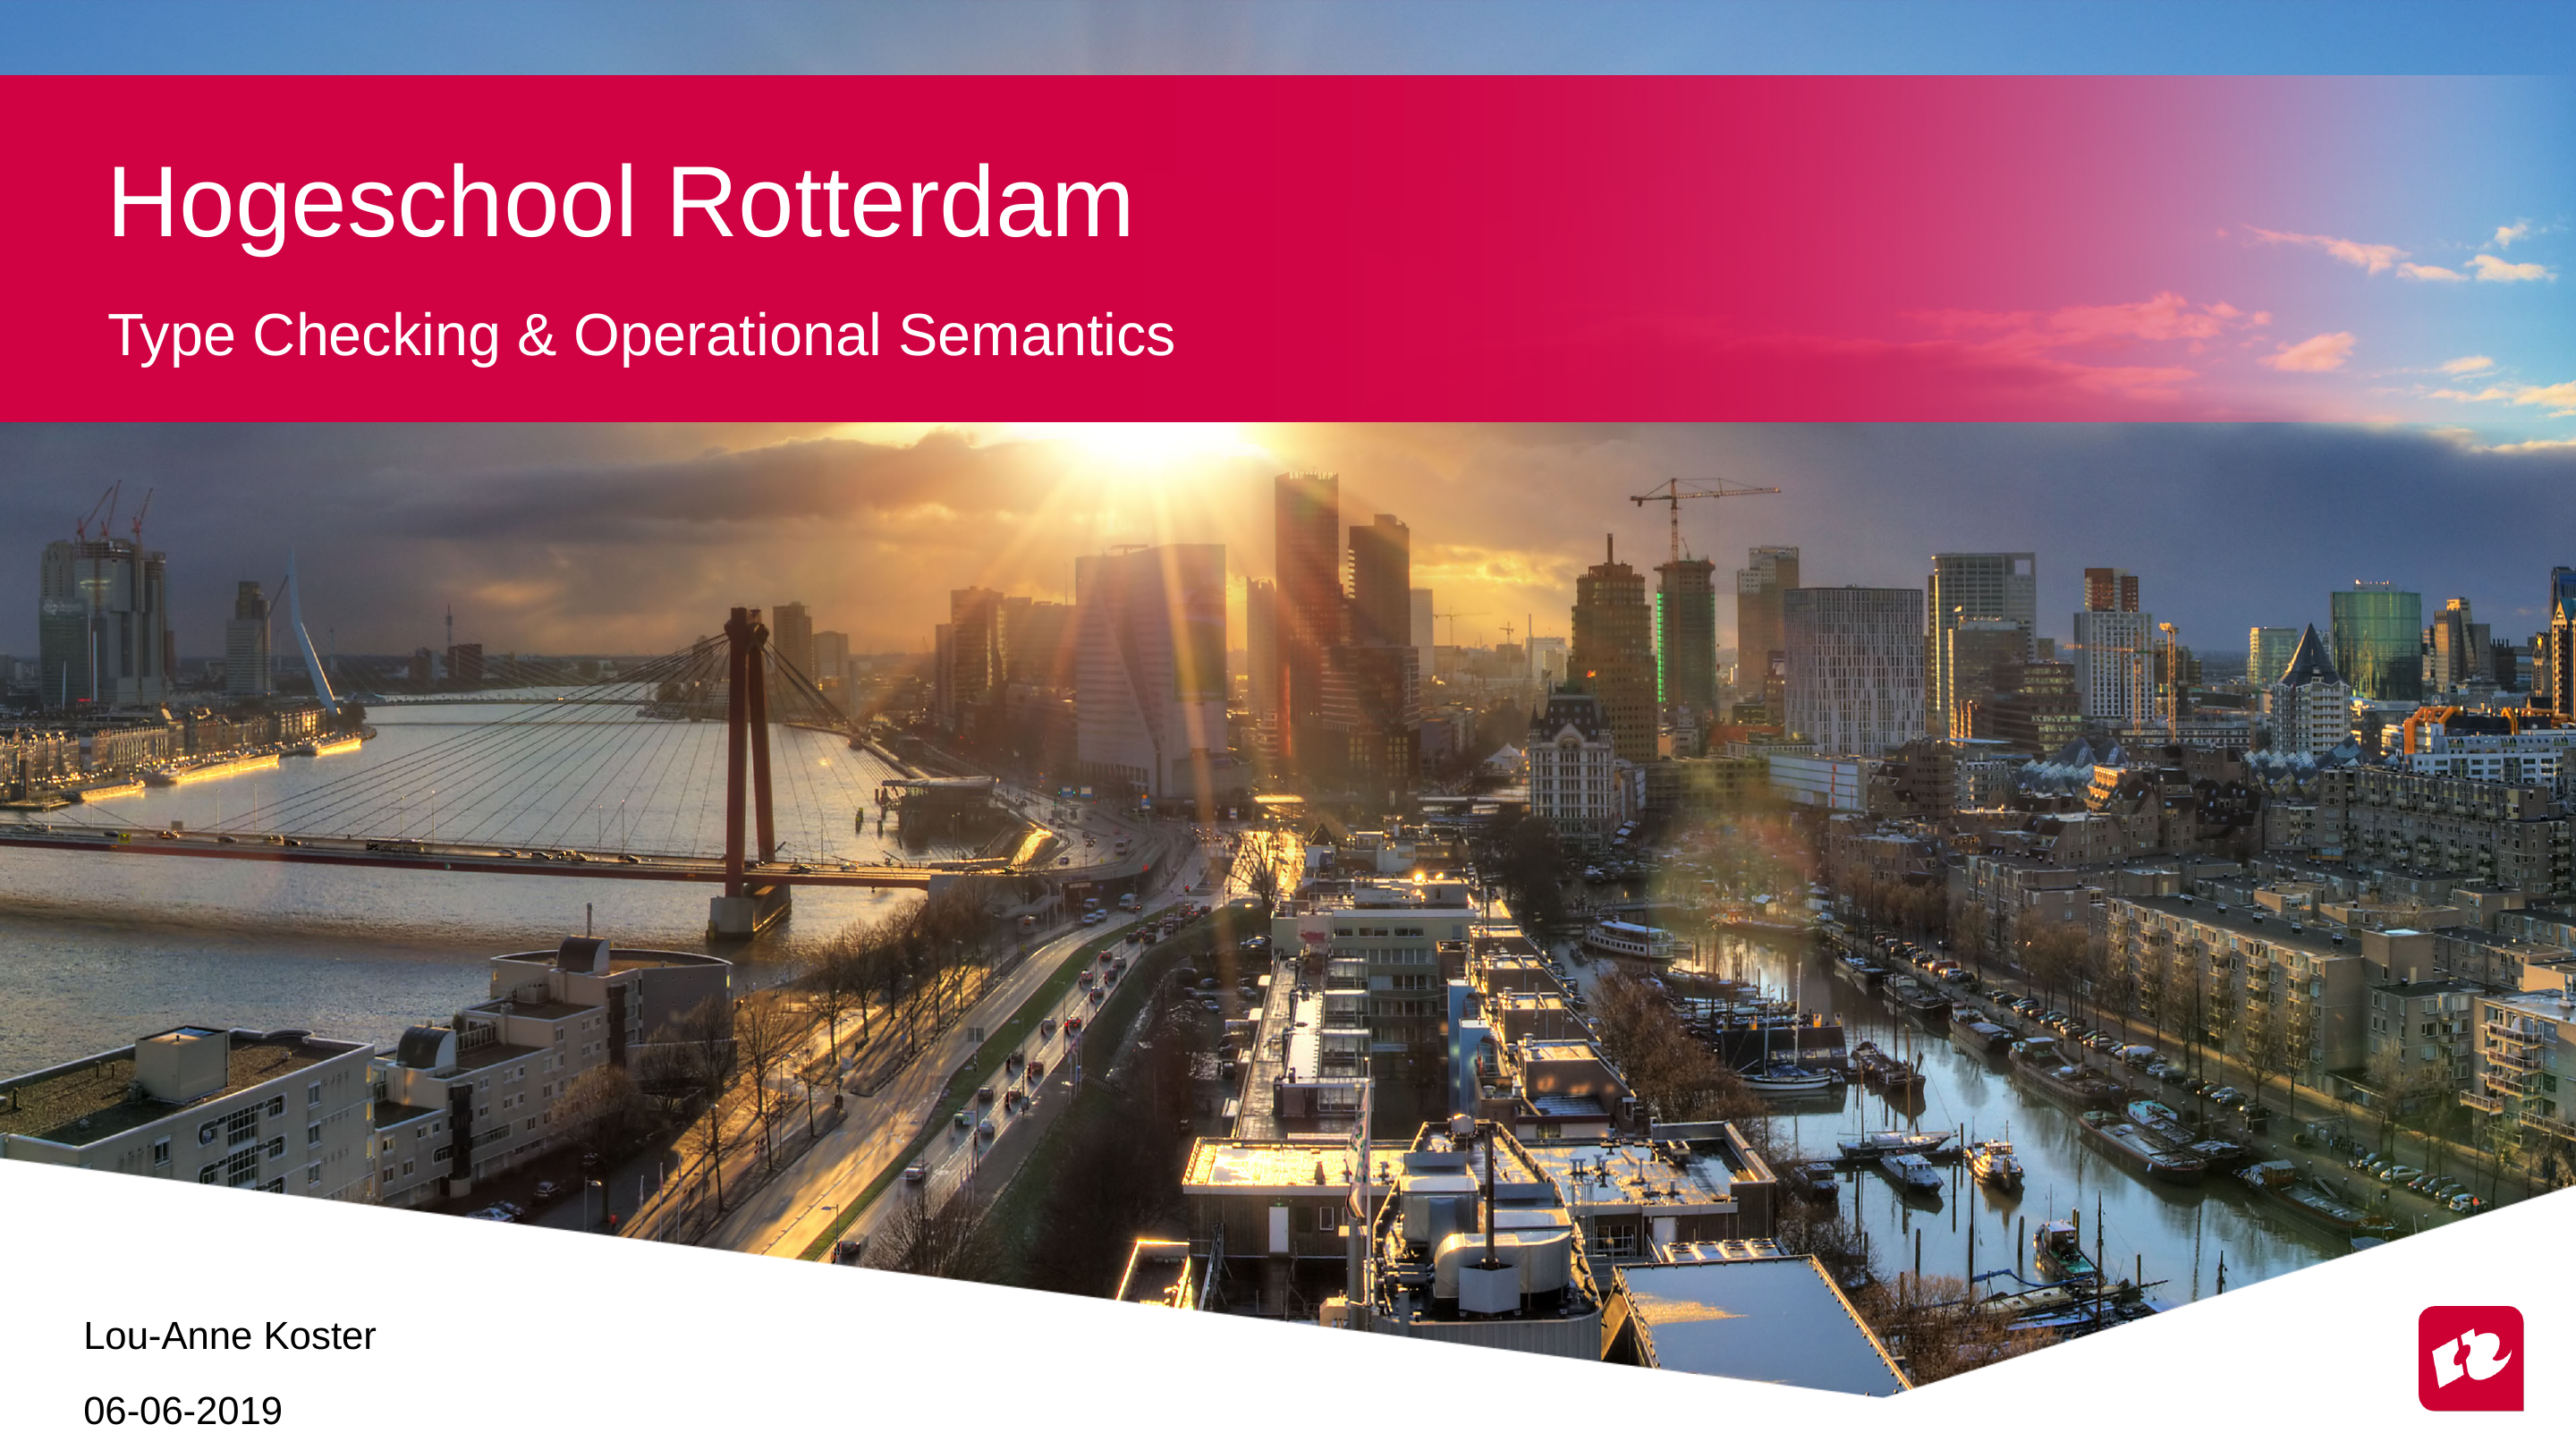

# Hogeschool Rotterdam
Type Checking & Operational Semantics
Lou-Anne Koster
06-06-2019